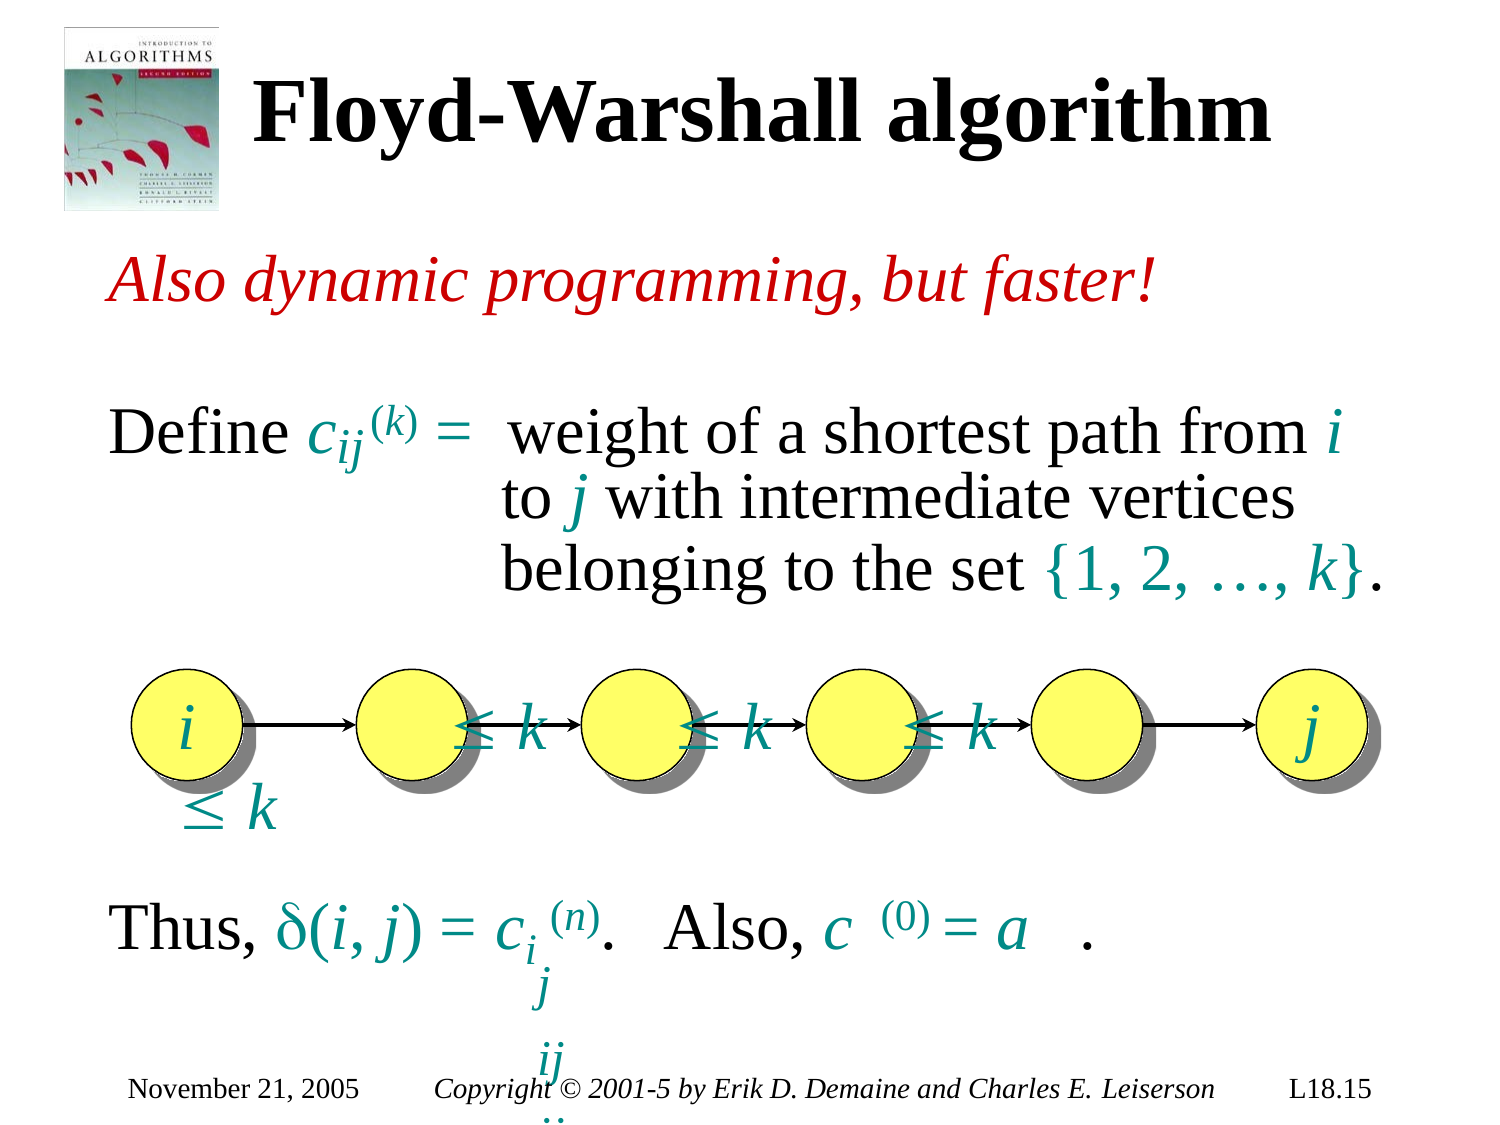

# Floyd-Warshall algorithm
Also dynamic programming, but faster!
Define c	(k) =	weight of a shortest path from i
ij
to j with intermediate vertices  belonging to the set {1, 2, …, k}.

j
i	≤ k	≤ k	≤ k	≤ k
Thus, δ(i, j) = ci (n).	Also, c	(0) = a	.
j	ij	ij

November 21, 2005
Copyright © 2001-5 by Erik D. Demaine and Charles E. Leiserson
L18.15